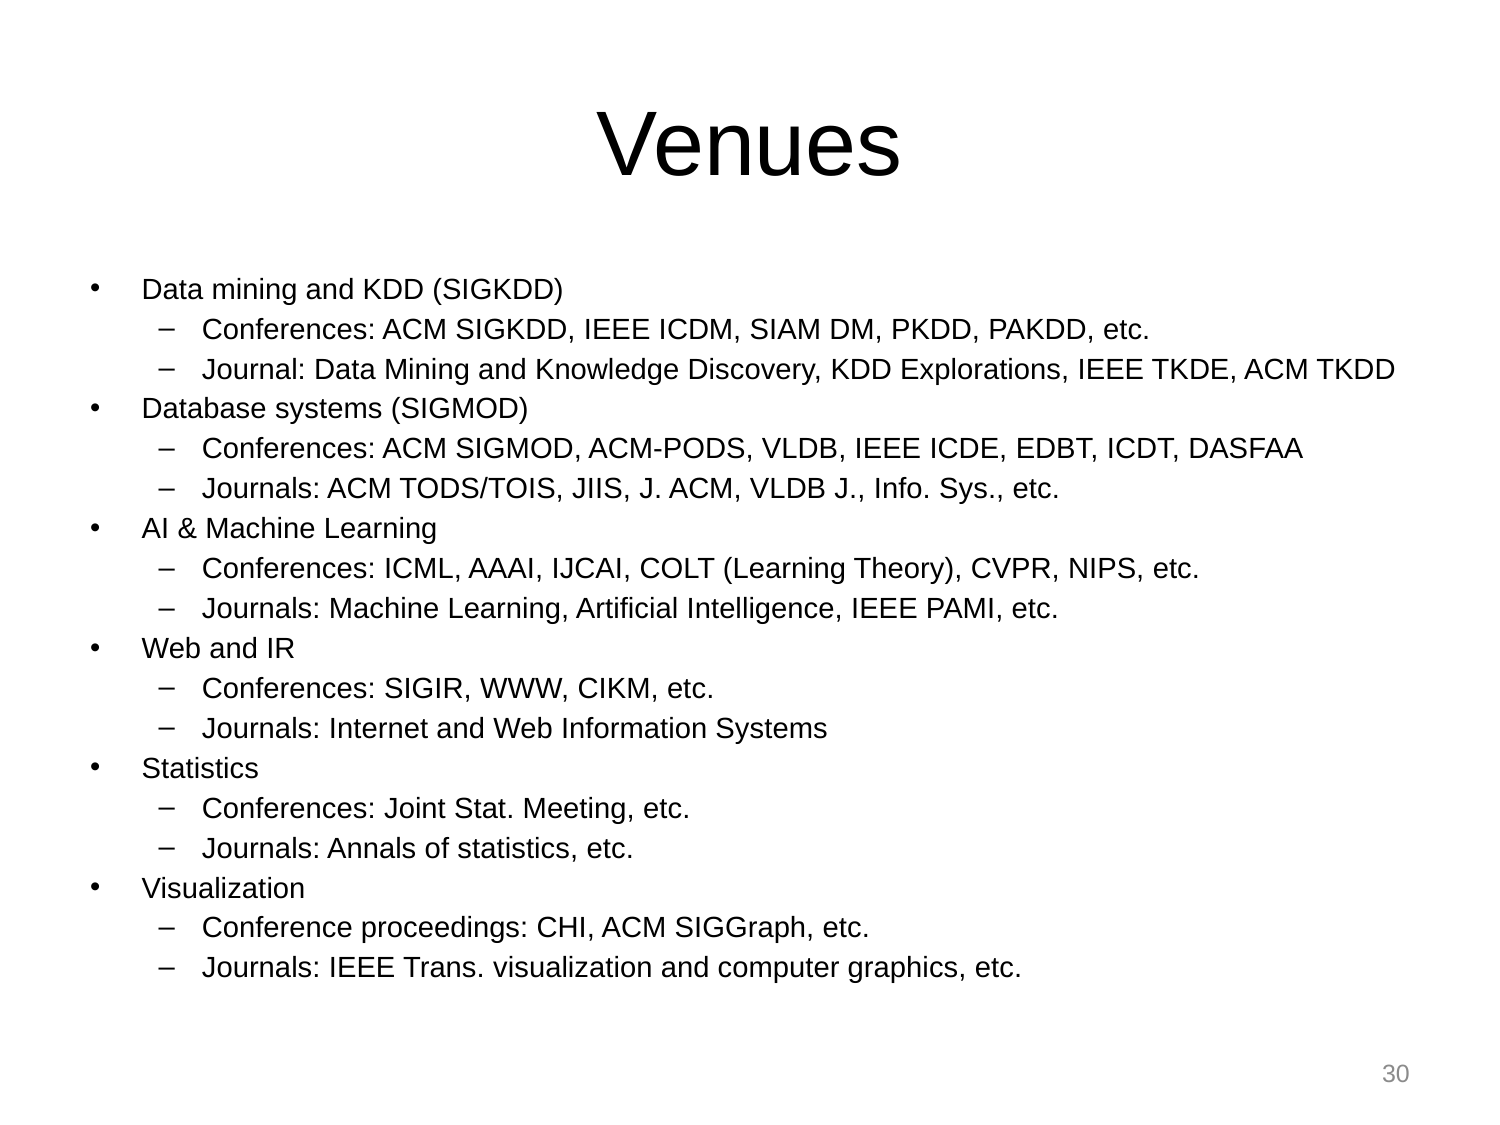

# Venues
Data mining and KDD (SIGKDD)
Conferences: ACM SIGKDD, IEEE ICDM, SIAM DM, PKDD, PAKDD, etc.
Journal: Data Mining and Knowledge Discovery, KDD Explorations, IEEE TKDE, ACM TKDD
Database systems (SIGMOD)
Conferences: ACM SIGMOD, ACM-PODS, VLDB, IEEE ICDE, EDBT, ICDT, DASFAA
Journals: ACM TODS/TOIS, JIIS, J. ACM, VLDB J., Info. Sys., etc.
AI & Machine Learning
Conferences: ICML, AAAI, IJCAI, COLT (Learning Theory), CVPR, NIPS, etc.
Journals: Machine Learning, Artificial Intelligence, IEEE PAMI, etc.
Web and IR
Conferences: SIGIR, WWW, CIKM, etc.
Journals: Internet and Web Information Systems
Statistics
Conferences: Joint Stat. Meeting, etc.
Journals: Annals of statistics, etc.
Visualization
Conference proceedings: CHI, ACM SIGGraph, etc.
Journals: IEEE Trans. visualization and computer graphics, etc.
30